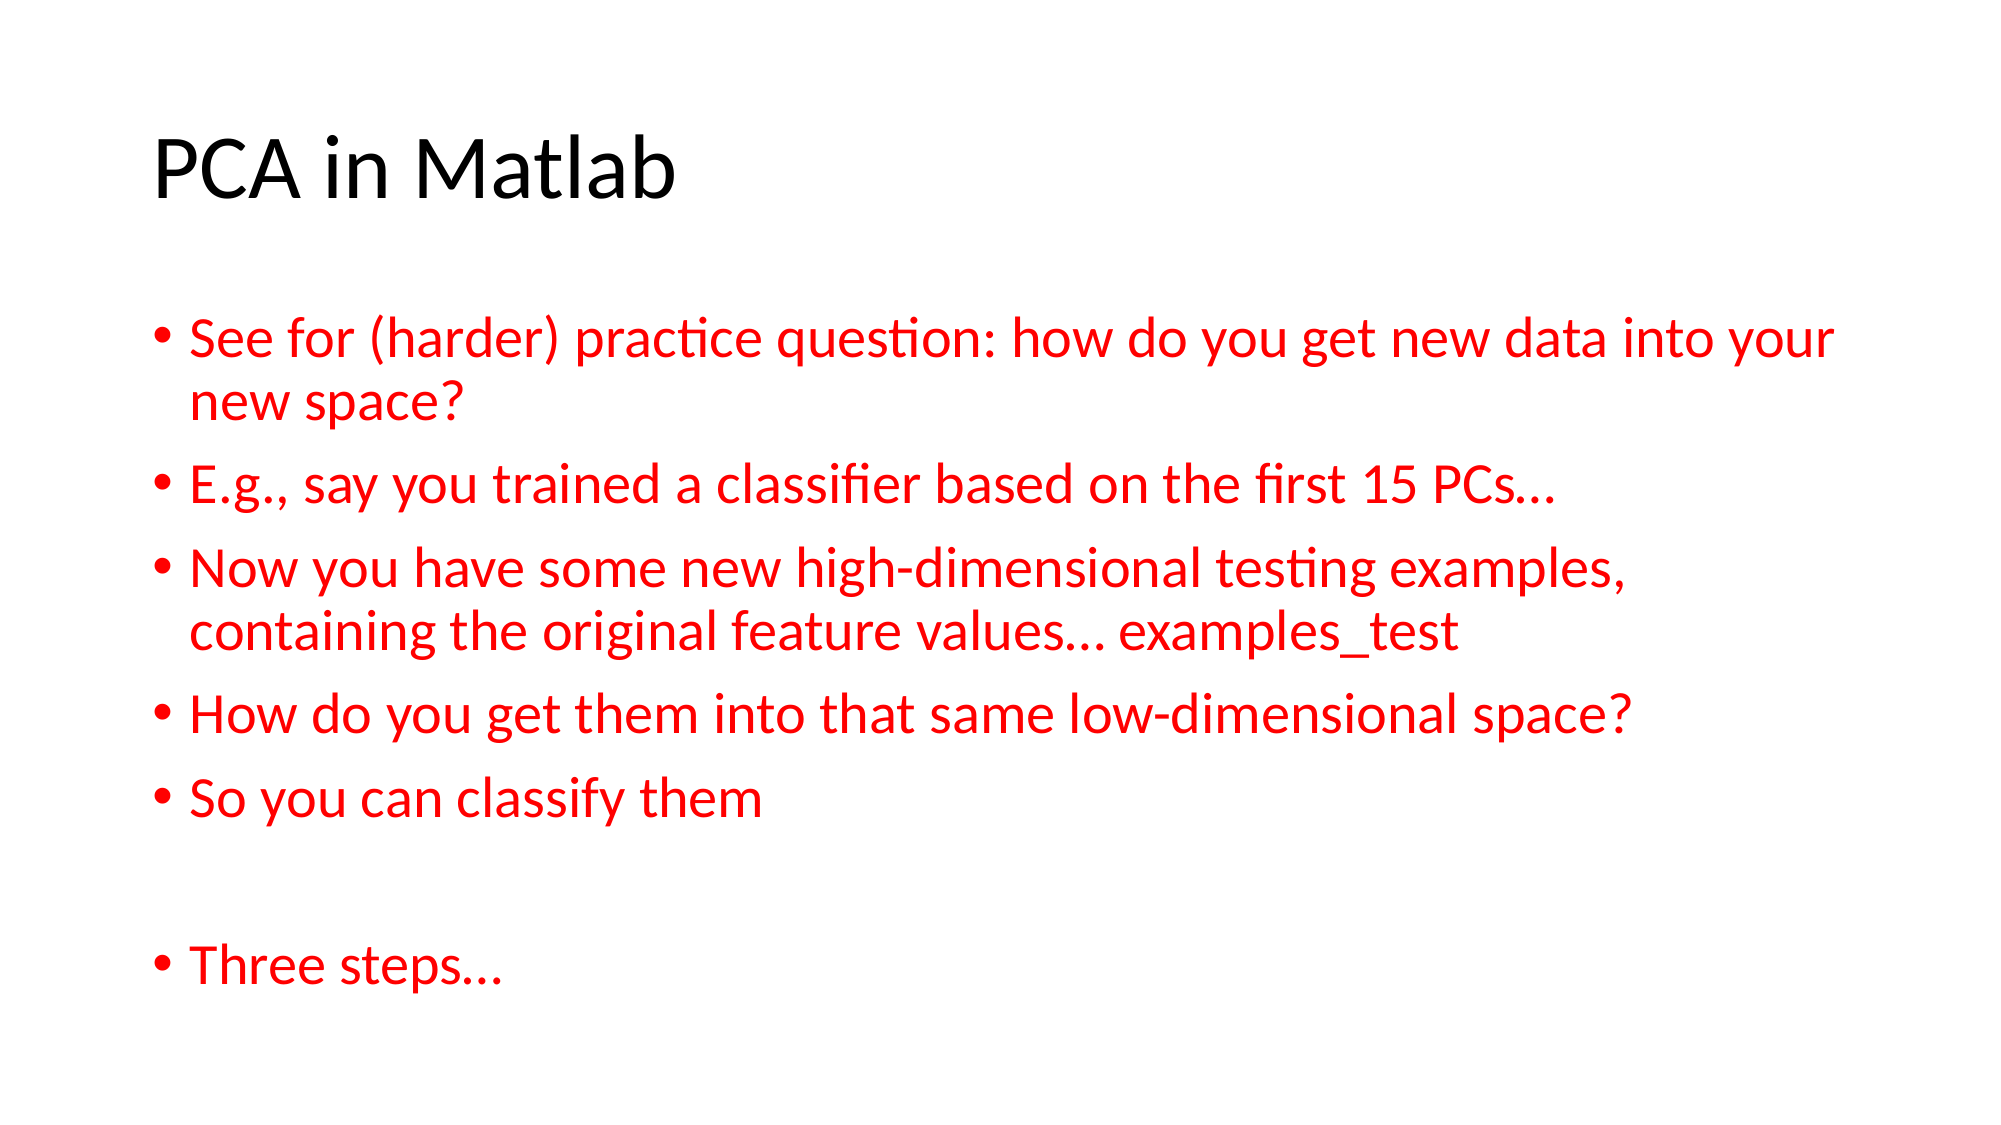

# PCA in Matlab
See for (harder) practice question: how do you get new data into your new space?
E.g., say you trained a classifier based on the first 15 PCs…
Now you have some new high-dimensional testing examples, containing the original feature values… examples_test
How do you get them into that same low-dimensional space?
So you can classify them

Three steps…